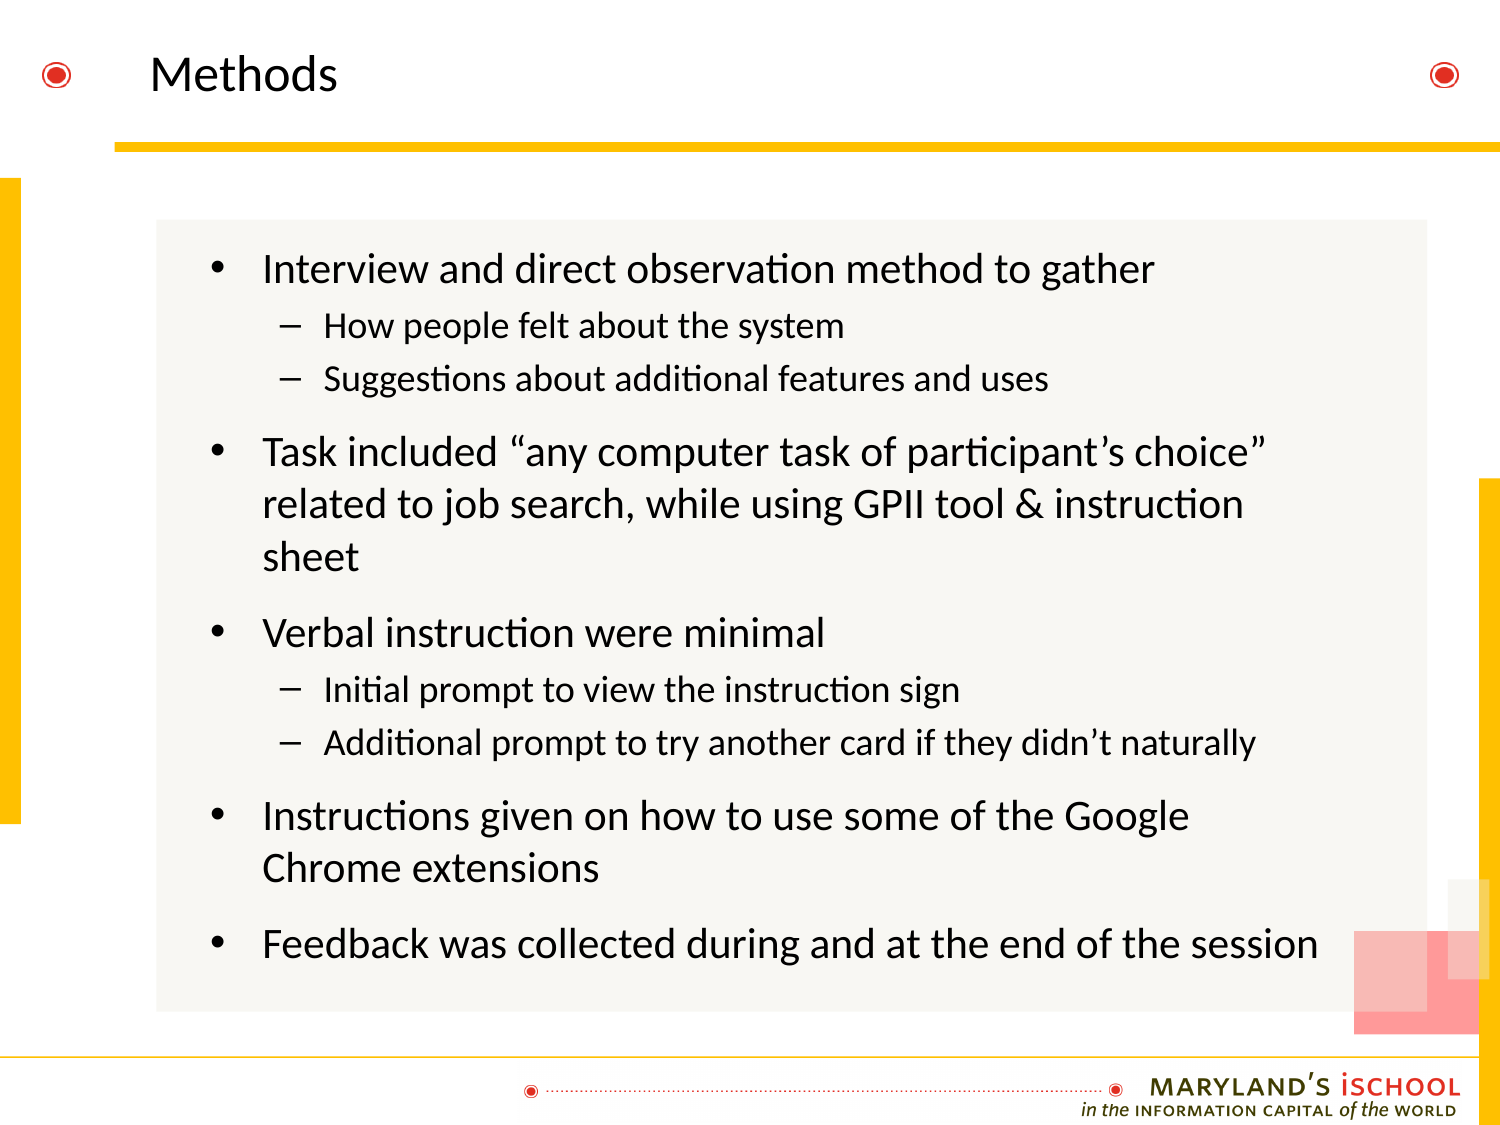

# Methods
Interview and direct observation method to gather
How people felt about the system
Suggestions about additional features and uses
Task included “any computer task of participant’s choice” related to job search, while using GPII tool & instruction sheet
Verbal instruction were minimal
Initial prompt to view the instruction sign
Additional prompt to try another card if they didn’t naturally
Instructions given on how to use some of the Google Chrome extensions
Feedback was collected during and at the end of the session